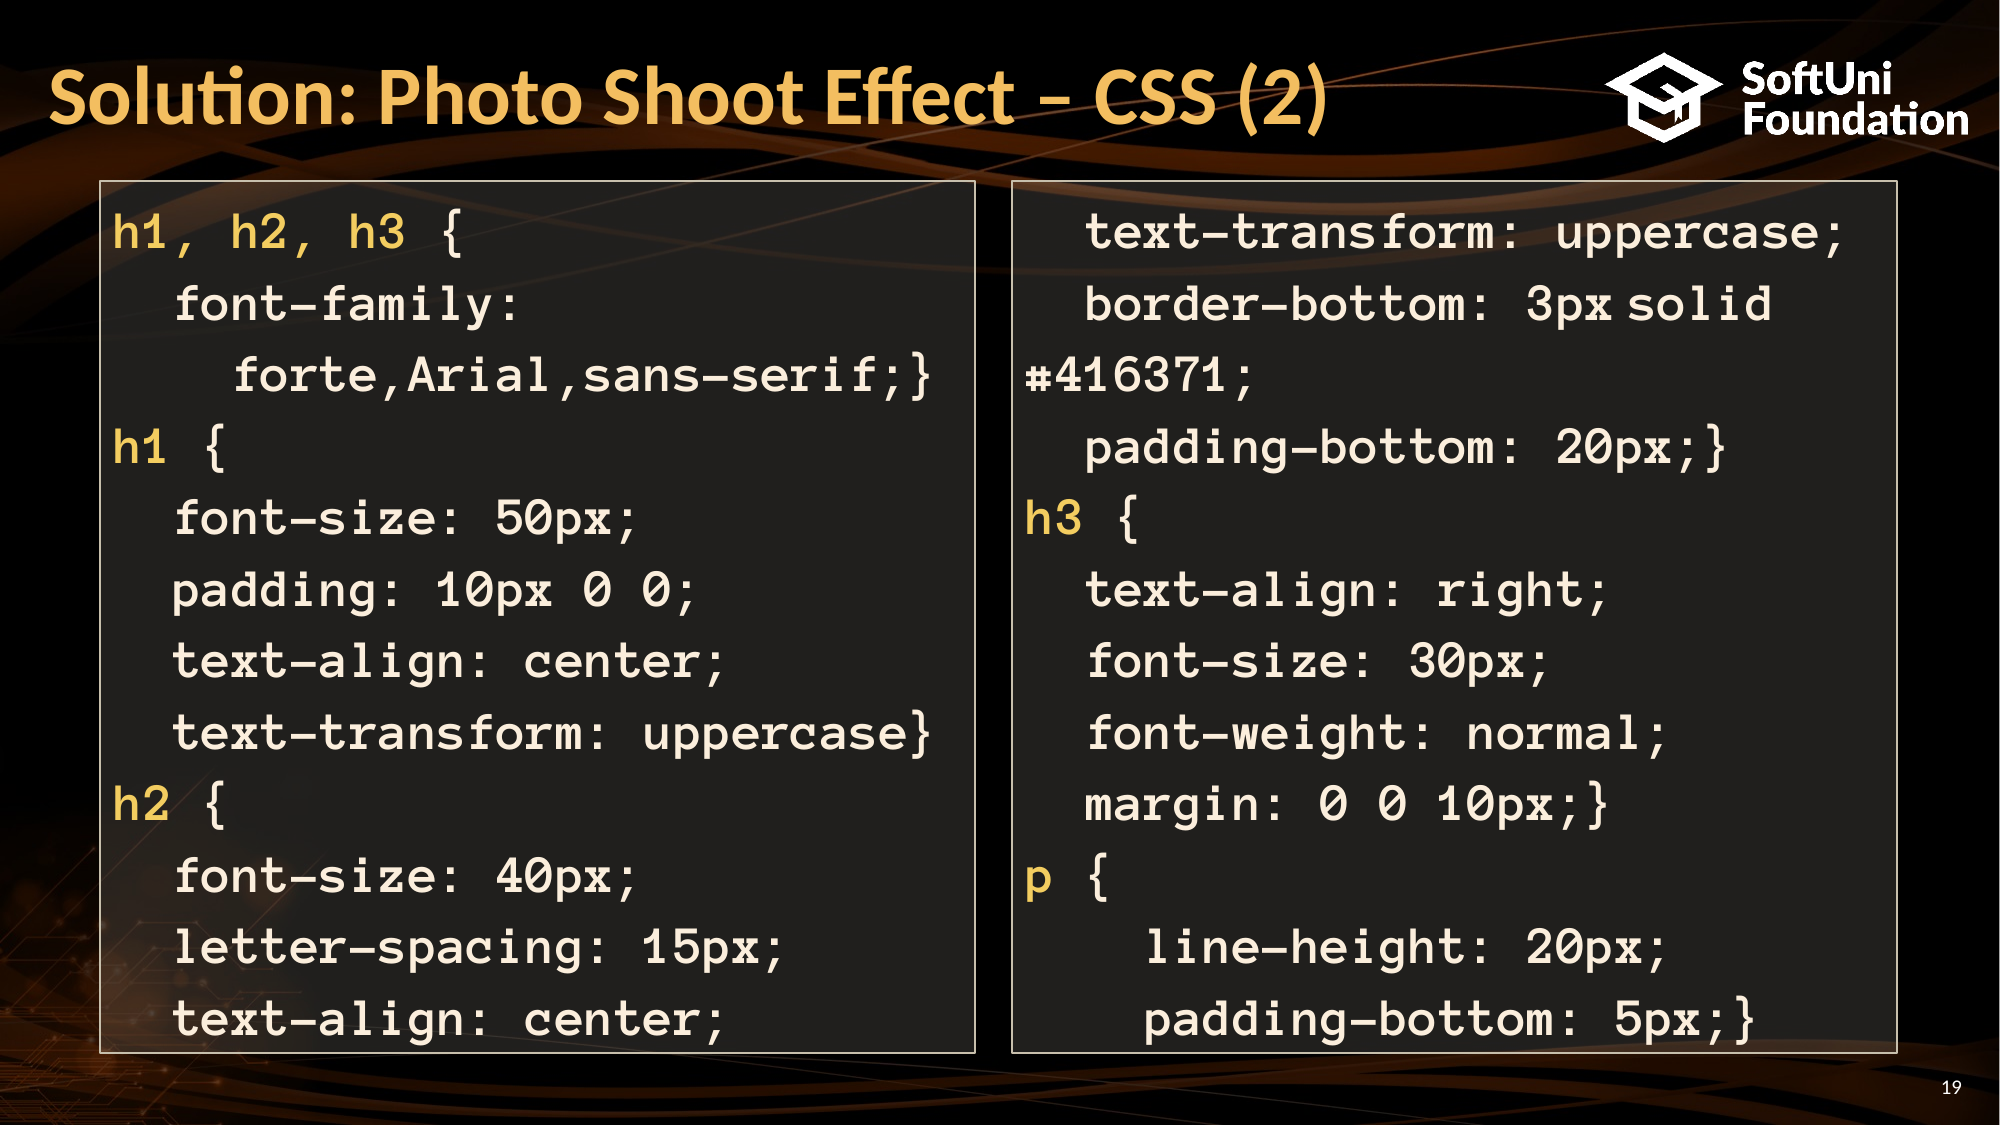

# Solution: Photo Shoot Effect – CSS (2)
h1, h2, h3 {
  font-family:
    forte,Arial,sans-serif;}
h1 {
  font-size: 50px;
  padding: 10px 0 0;
  text-align: center;
  text-transform: uppercase}
h2 {
  font-size: 40px;
  letter-spacing: 15px;
  text-align: center;
  text-transform: uppercase;
  border-bottom: 3px solid #416371;
  padding-bottom: 20px;}
h3 {
  text-align: right;
  font-size: 30px;
  font-weight: normal;
  margin: 0 0 10px;}
p {
    line-height: 20px;
    padding-bottom: 5px;}
19